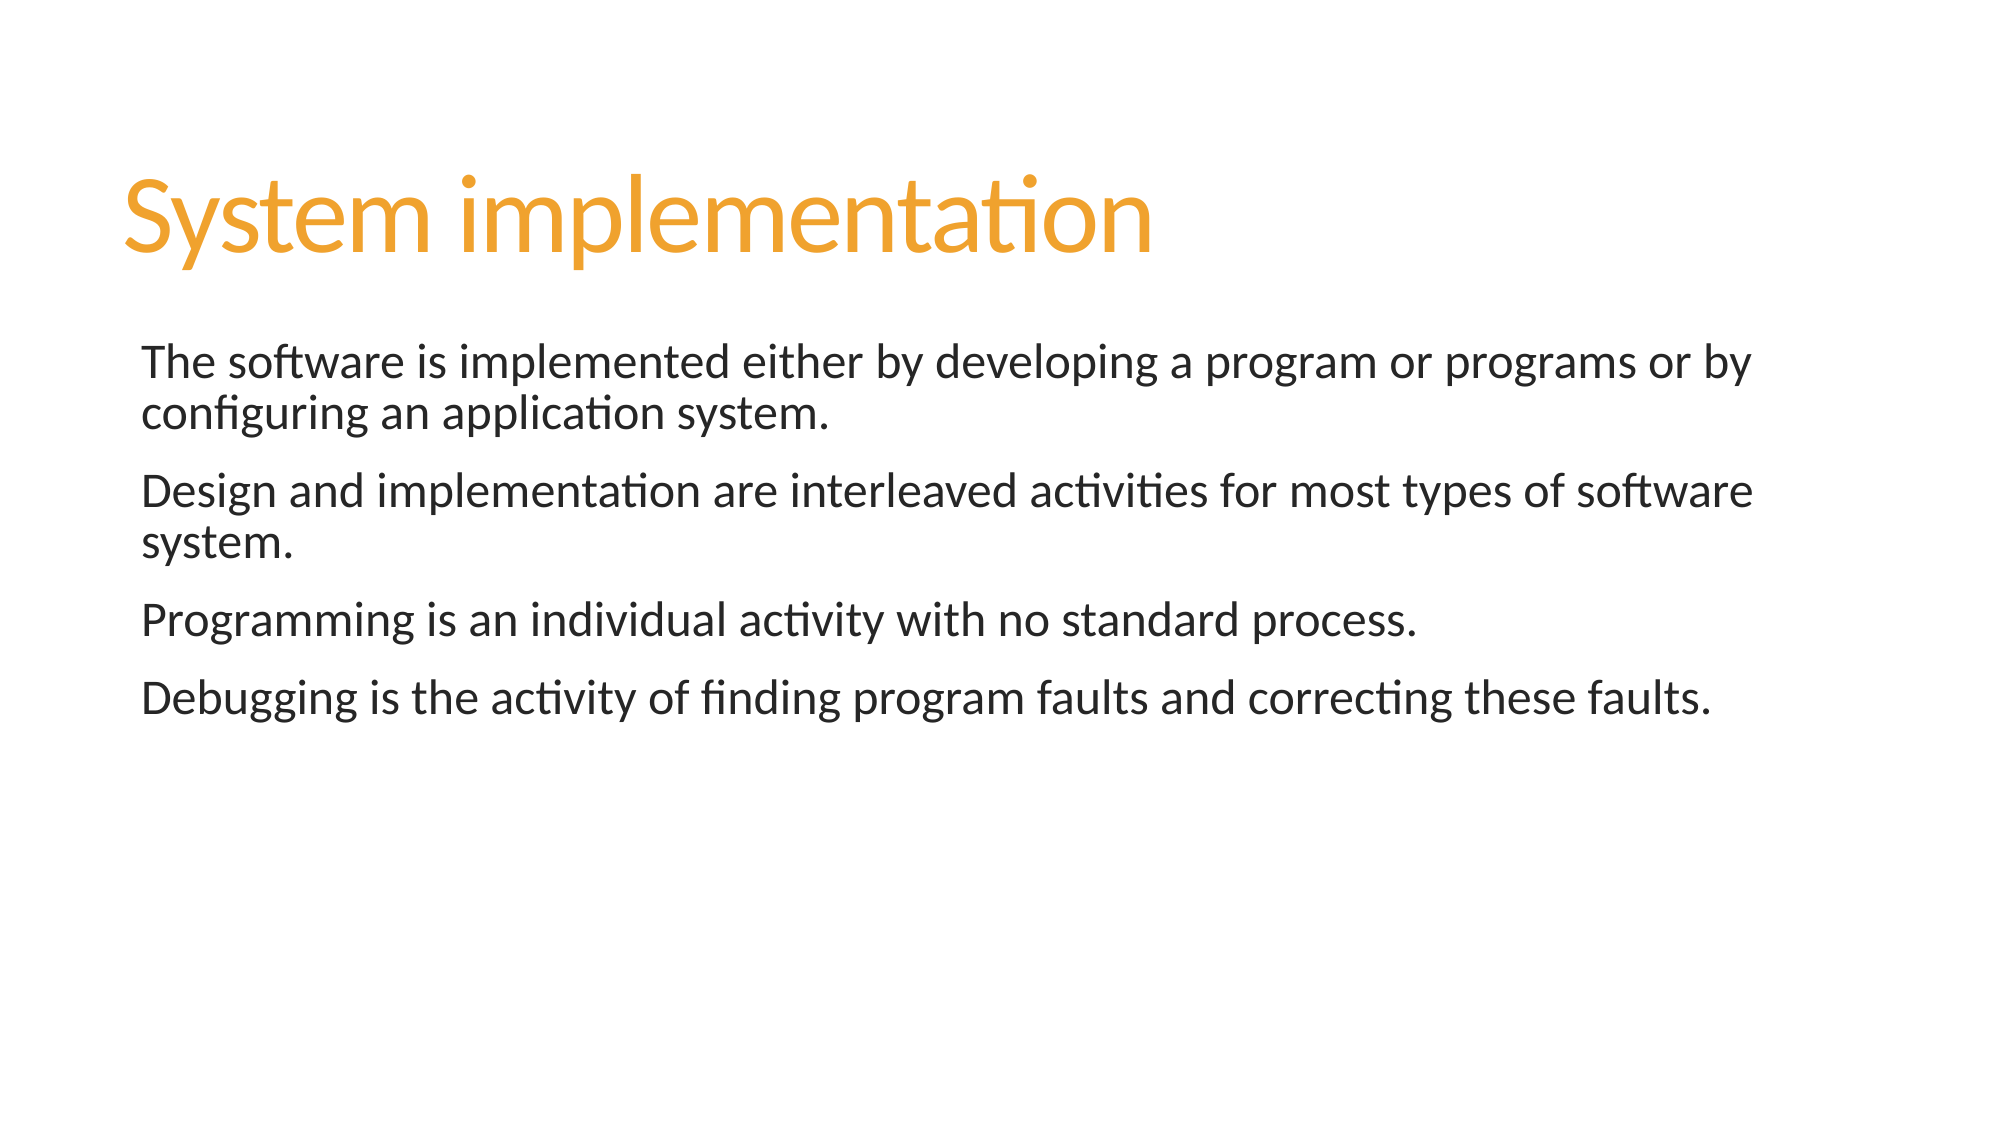

# System implementation
The software is implemented either by developing a program or programs or by configuring an application system.
Design and implementation are interleaved activities for most types of software system.
Programming is an individual activity with no standard process.
Debugging is the activity of finding program faults and correcting these faults.